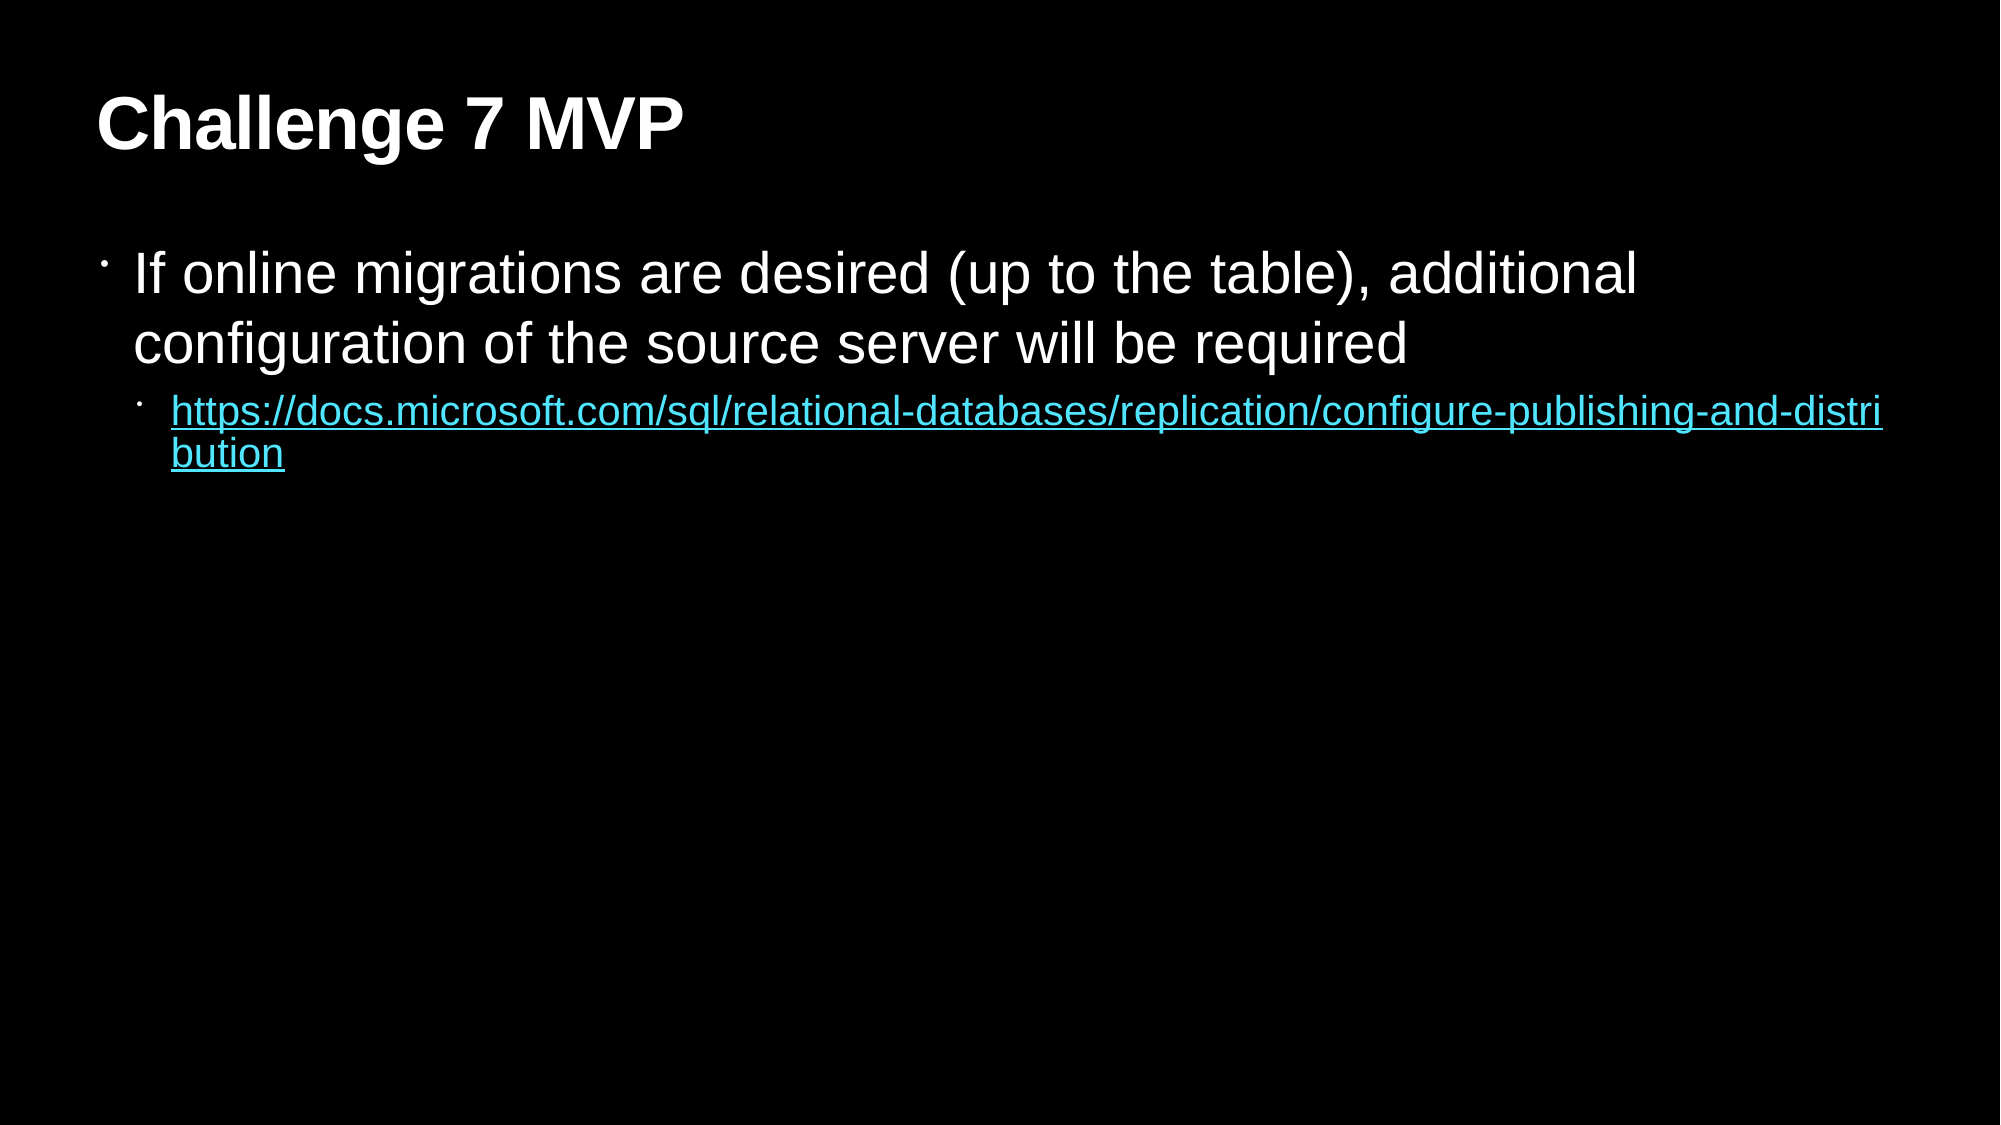

# Challenge 7 MVP
If online migrations are desired (up to the table), additional configuration of the source server will be required
https://docs.microsoft.com/sql/relational-databases/replication/configure-publishing-and-distribution